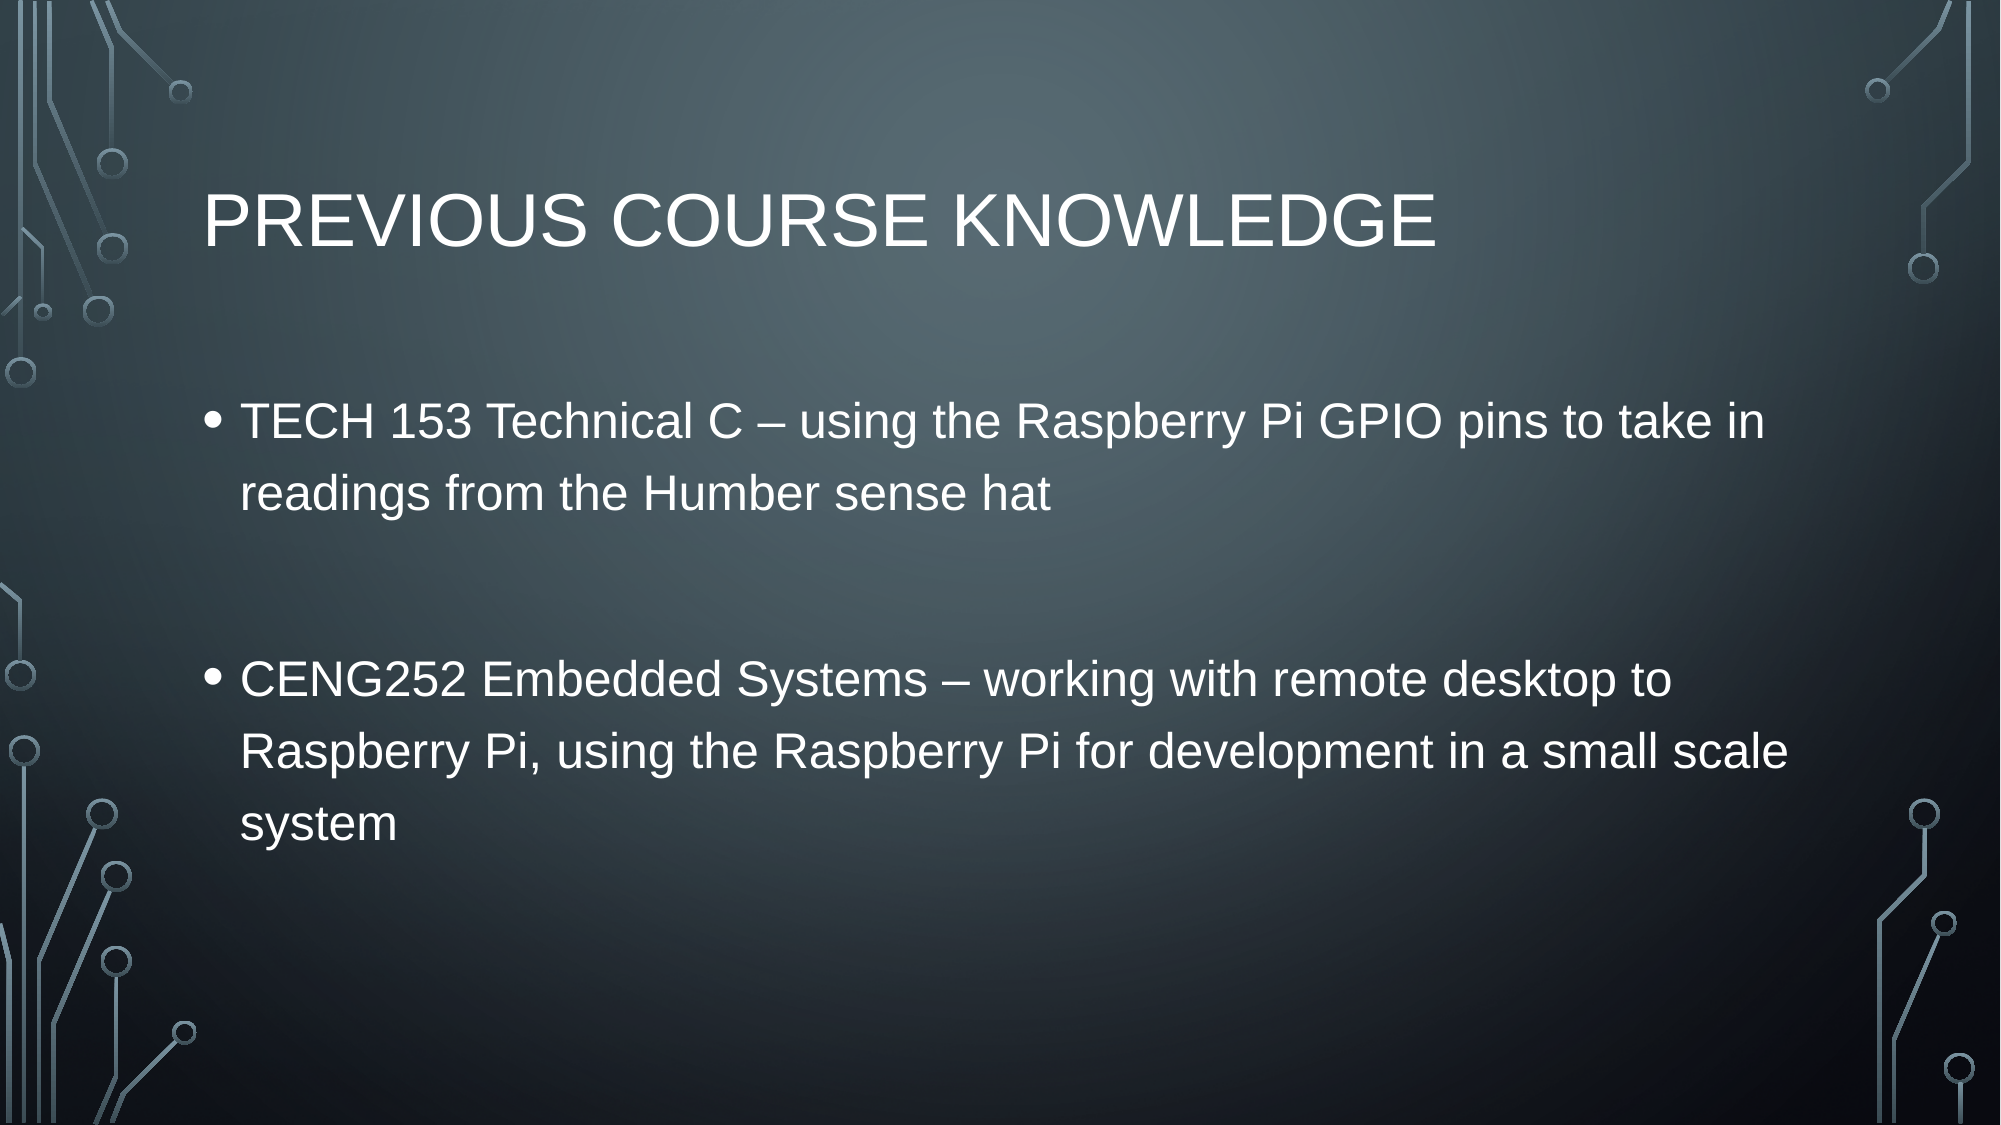

# Previous course knowledge
TECH 153 Technical C – using the Raspberry Pi GPIO pins to take in readings from the Humber sense hat

CENG252 Embedded Systems – working with remote desktop to Raspberry Pi, using the Raspberry Pi for development in a small scale system